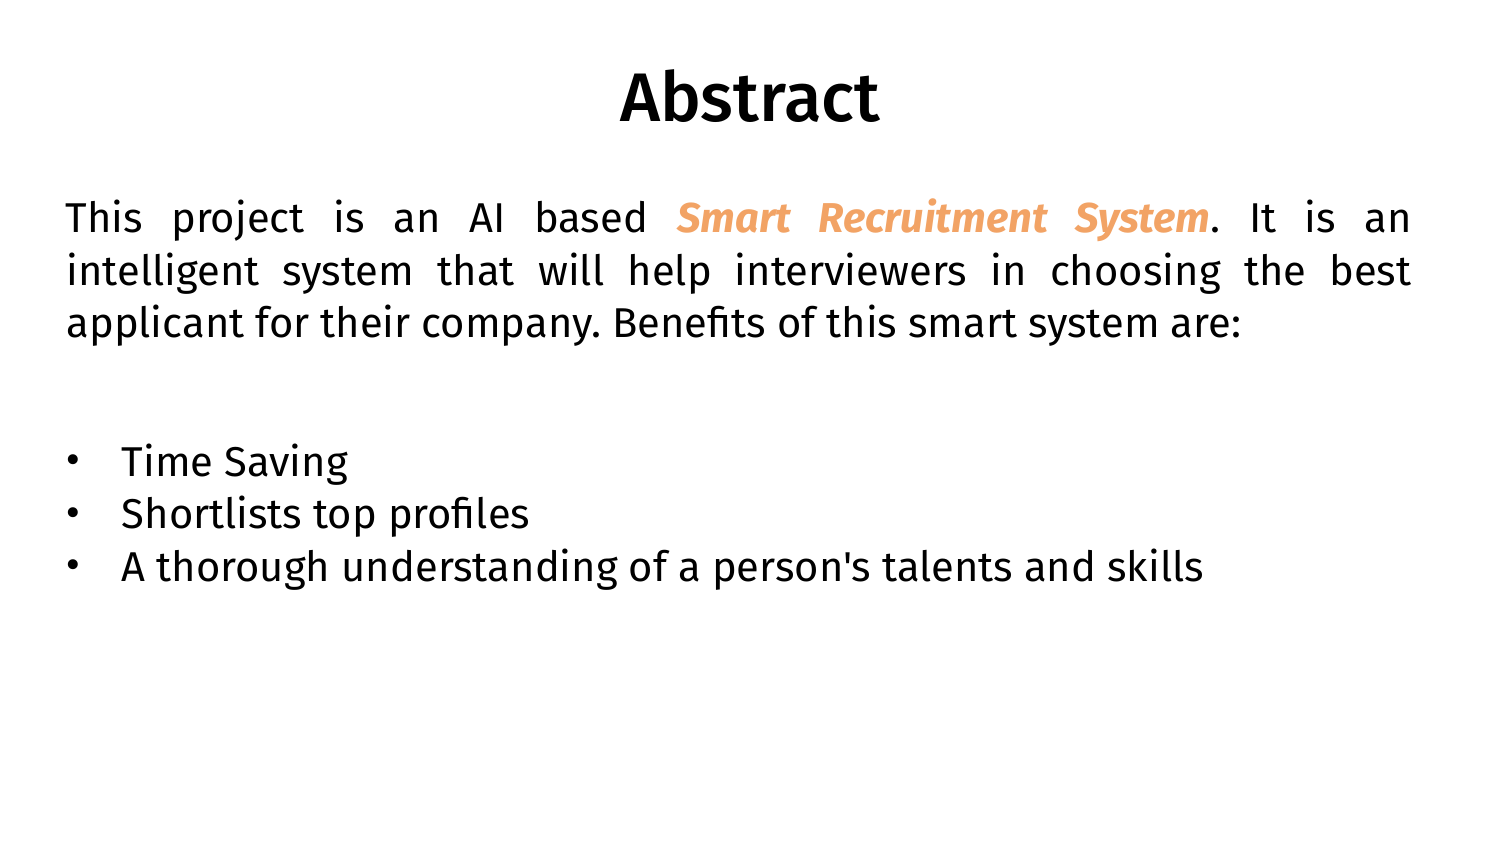

Abstract
This project is an AI based Smart Recruitment System. It is an intelligent system that will help interviewers in choosing the best applicant for their company. Benefits of this smart system are:

Time Saving
Shortlists top profiles
A thorough understanding of a person's talents and skills